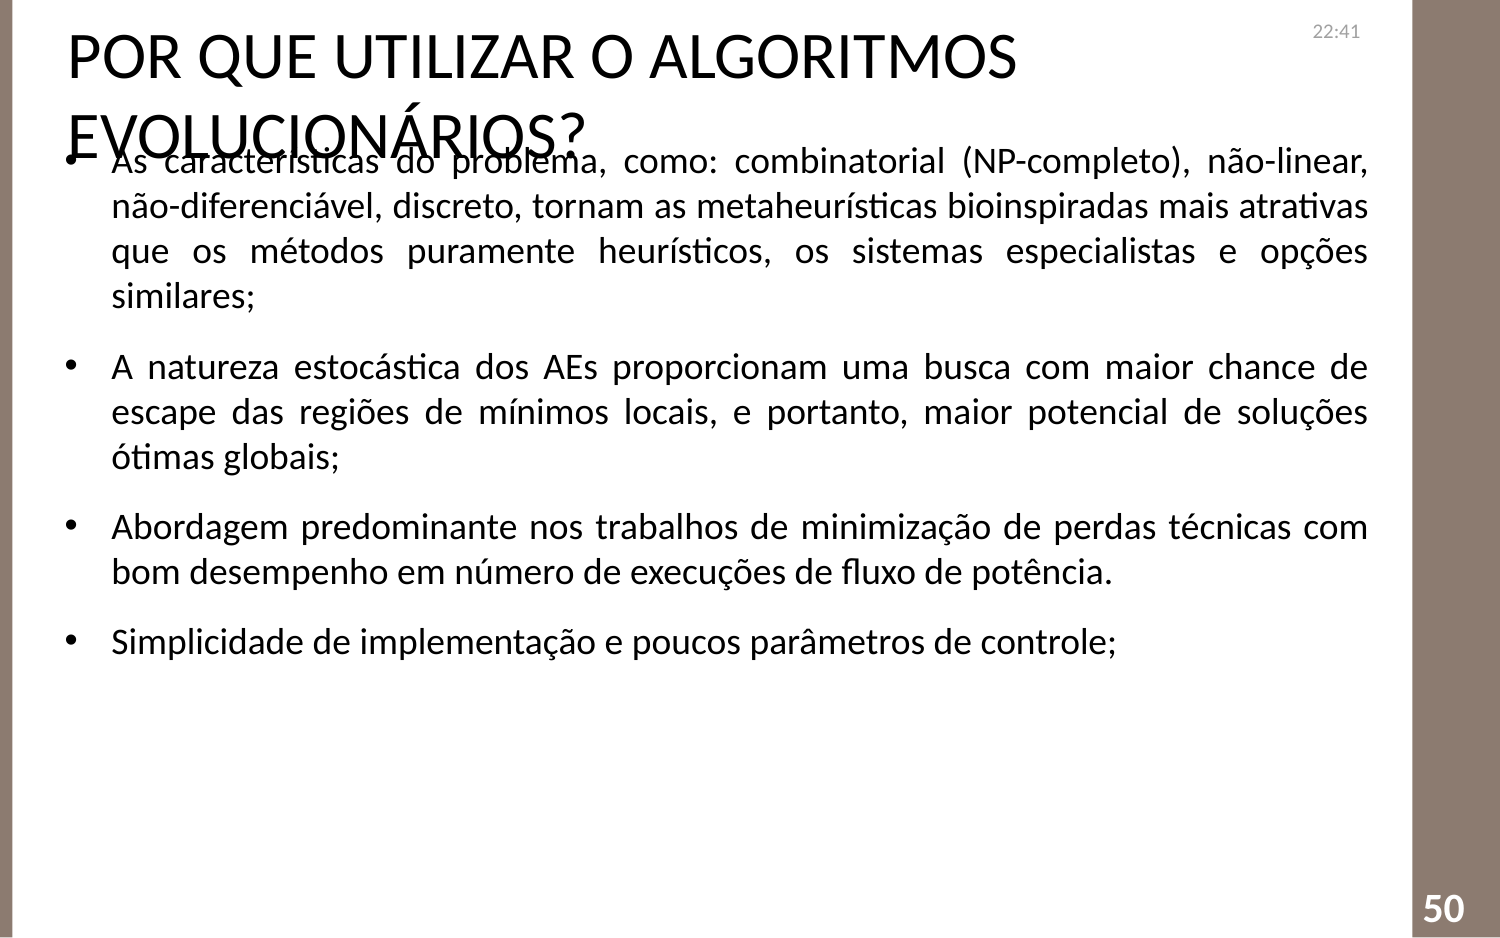

Por que utilizar o Algoritmos Evolucionários?
22:41
#
As características do problema, como: combinatorial (NP-completo), não-linear, não-diferenciável, discreto, tornam as metaheurísticas bioinspiradas mais atrativas que os métodos puramente heurísticos, os sistemas especialistas e opções similares;
A natureza estocástica dos AEs proporcionam uma busca com maior chance de escape das regiões de mínimos locais, e portanto, maior potencial de soluções ótimas globais;
Abordagem predominante nos trabalhos de minimização de perdas técnicas com bom desempenho em número de execuções de fluxo de potência.
Simplicidade de implementação e poucos parâmetros de controle;
50

Incorporação fácil de múltiplos objetivos e restrições, o que pode não ser trivial para outras classes de métodos.